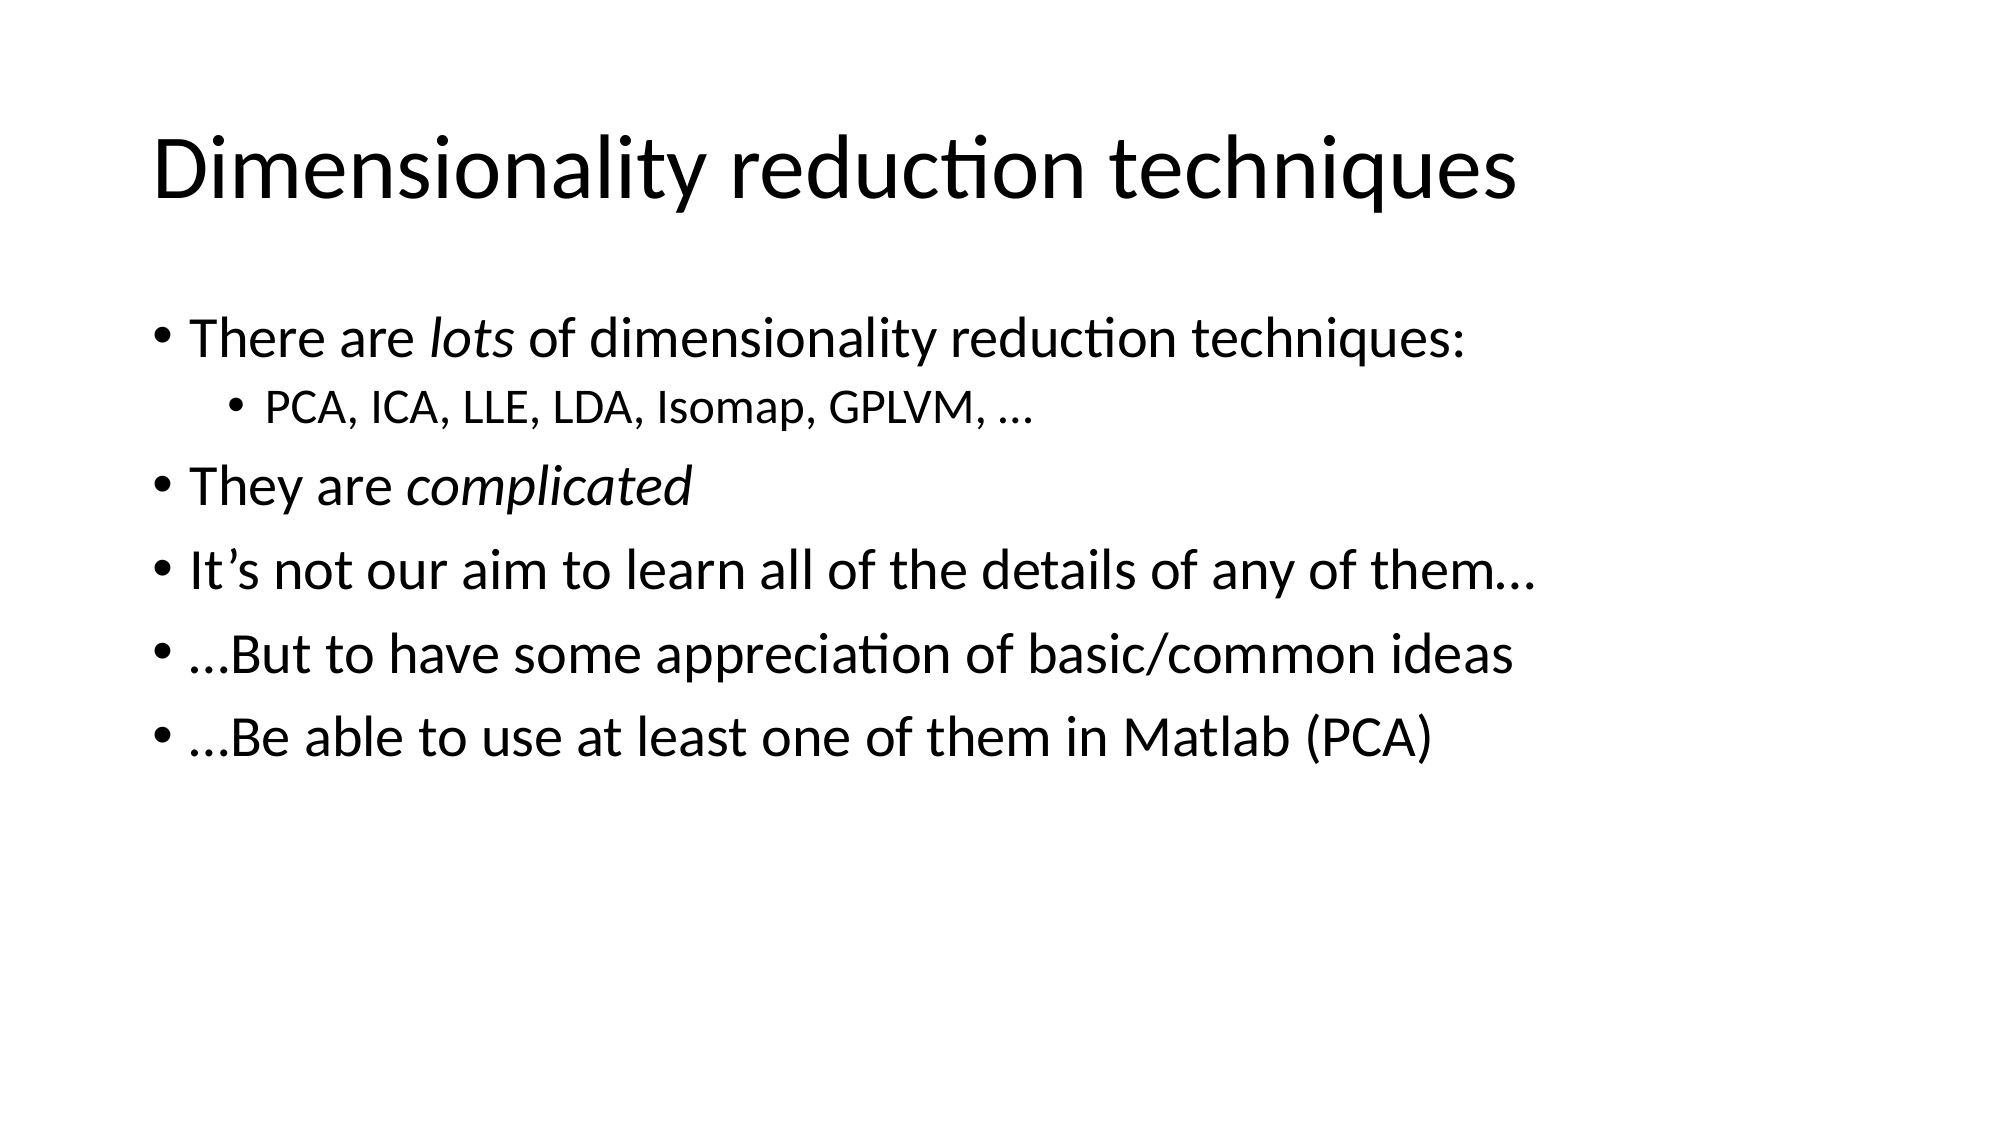

# Dimensionality reduction techniques
There are lots of dimensionality reduction techniques:
PCA, ICA, LLE, LDA, Isomap, GPLVM, …
They are complicated
It’s not our aim to learn all of the details of any of them…
…But to have some appreciation of basic/common ideas
…Be able to use at least one of them in Matlab (PCA)